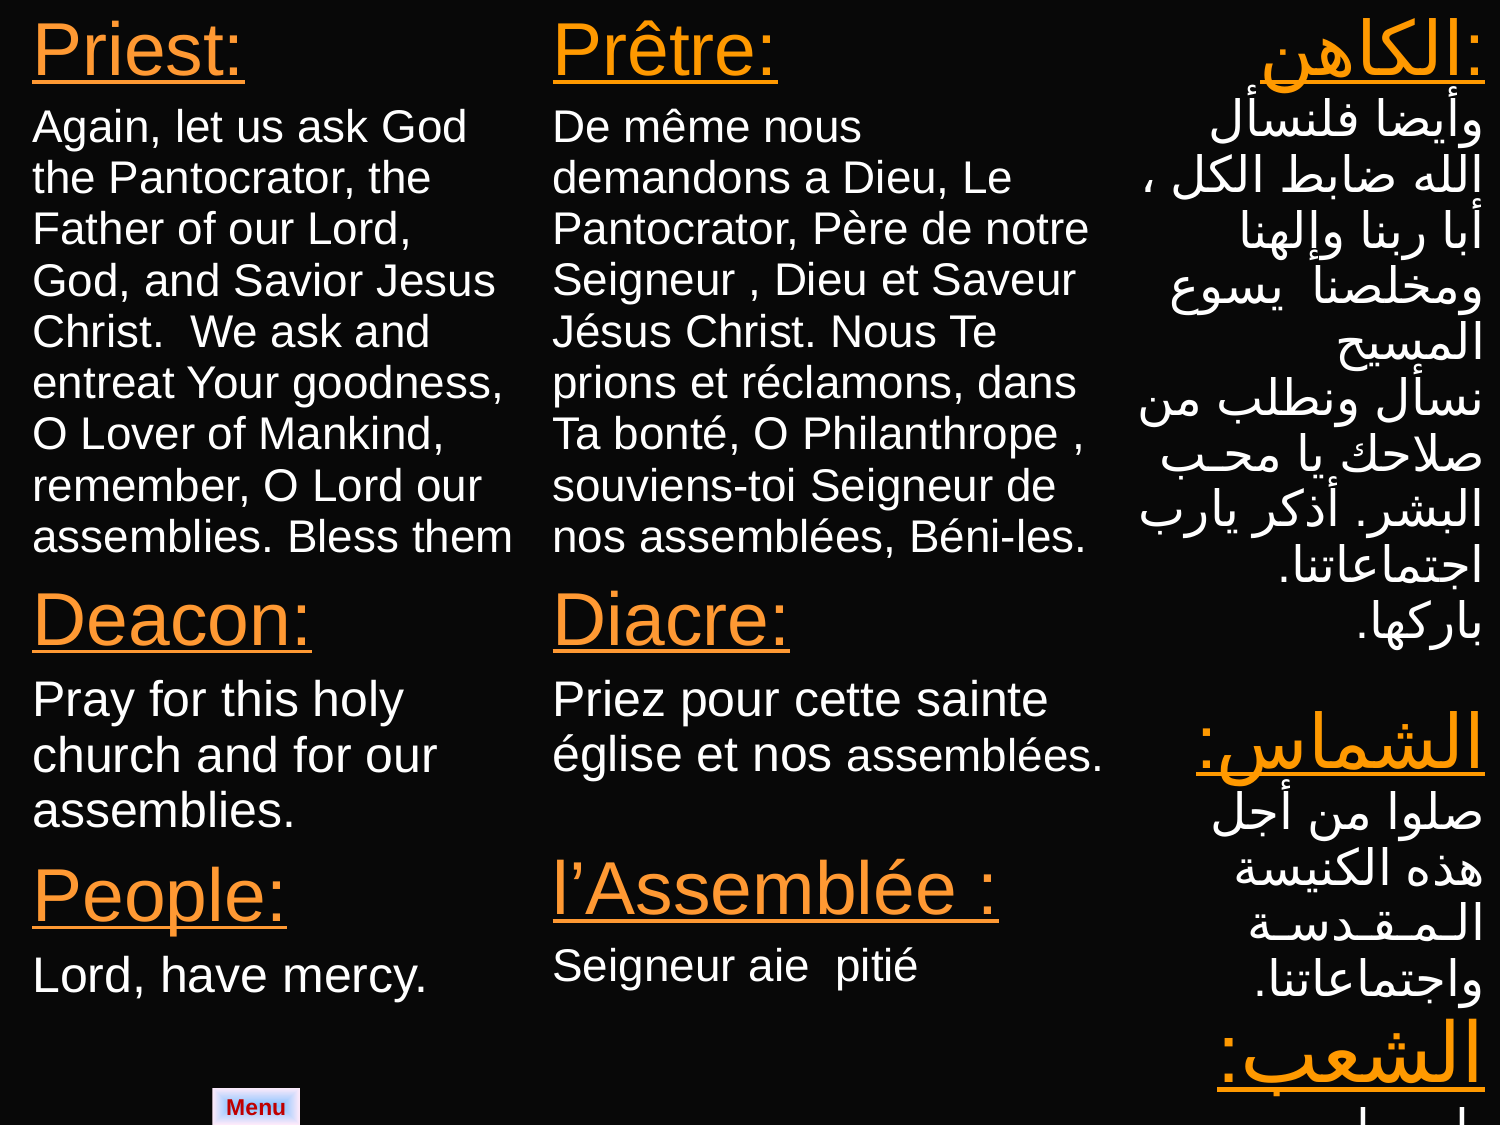

| Priest: Again, let us ask God the Pantocrator, the Father of our Lord, God, and Savior Jesus Christ. We ask and entreat Your goodness, O Lover of Mankind, remember, O Lord our assemblies. Bless them Deacon: Pray for this holy church and for our assemblies. People: Lord, have mercy. | Prêtre: De même nous demandons a Dieu, Le Pantocrator, Père de notre Seigneur , Dieu et Saveur Jésus Christ. Nous Te prions et réclamons, dans Ta bonté, O Philanthrope , souviens-toi Seigneur de nos assemblées, Béni-les. Diacre: Priez pour cette sainte église et nos assemblées. l’Assemblée : Seigneur aie pitié | الكاهن: وأيضا فلنسأل الله ضابط الكل ، أبا ربنا وإلهنا ومخلصنا يسوع المسيح نسأل ونطلب من صلاحك يا محـب البشر. أذكر يارب اجتماعاتنا. باركها. الشماس: صلوا من أجل هذه الكنيسة الـمـقـدسـة واجتماعاتنا. الشعب: يارب ارحم. |
| --- | --- | --- |
Menu